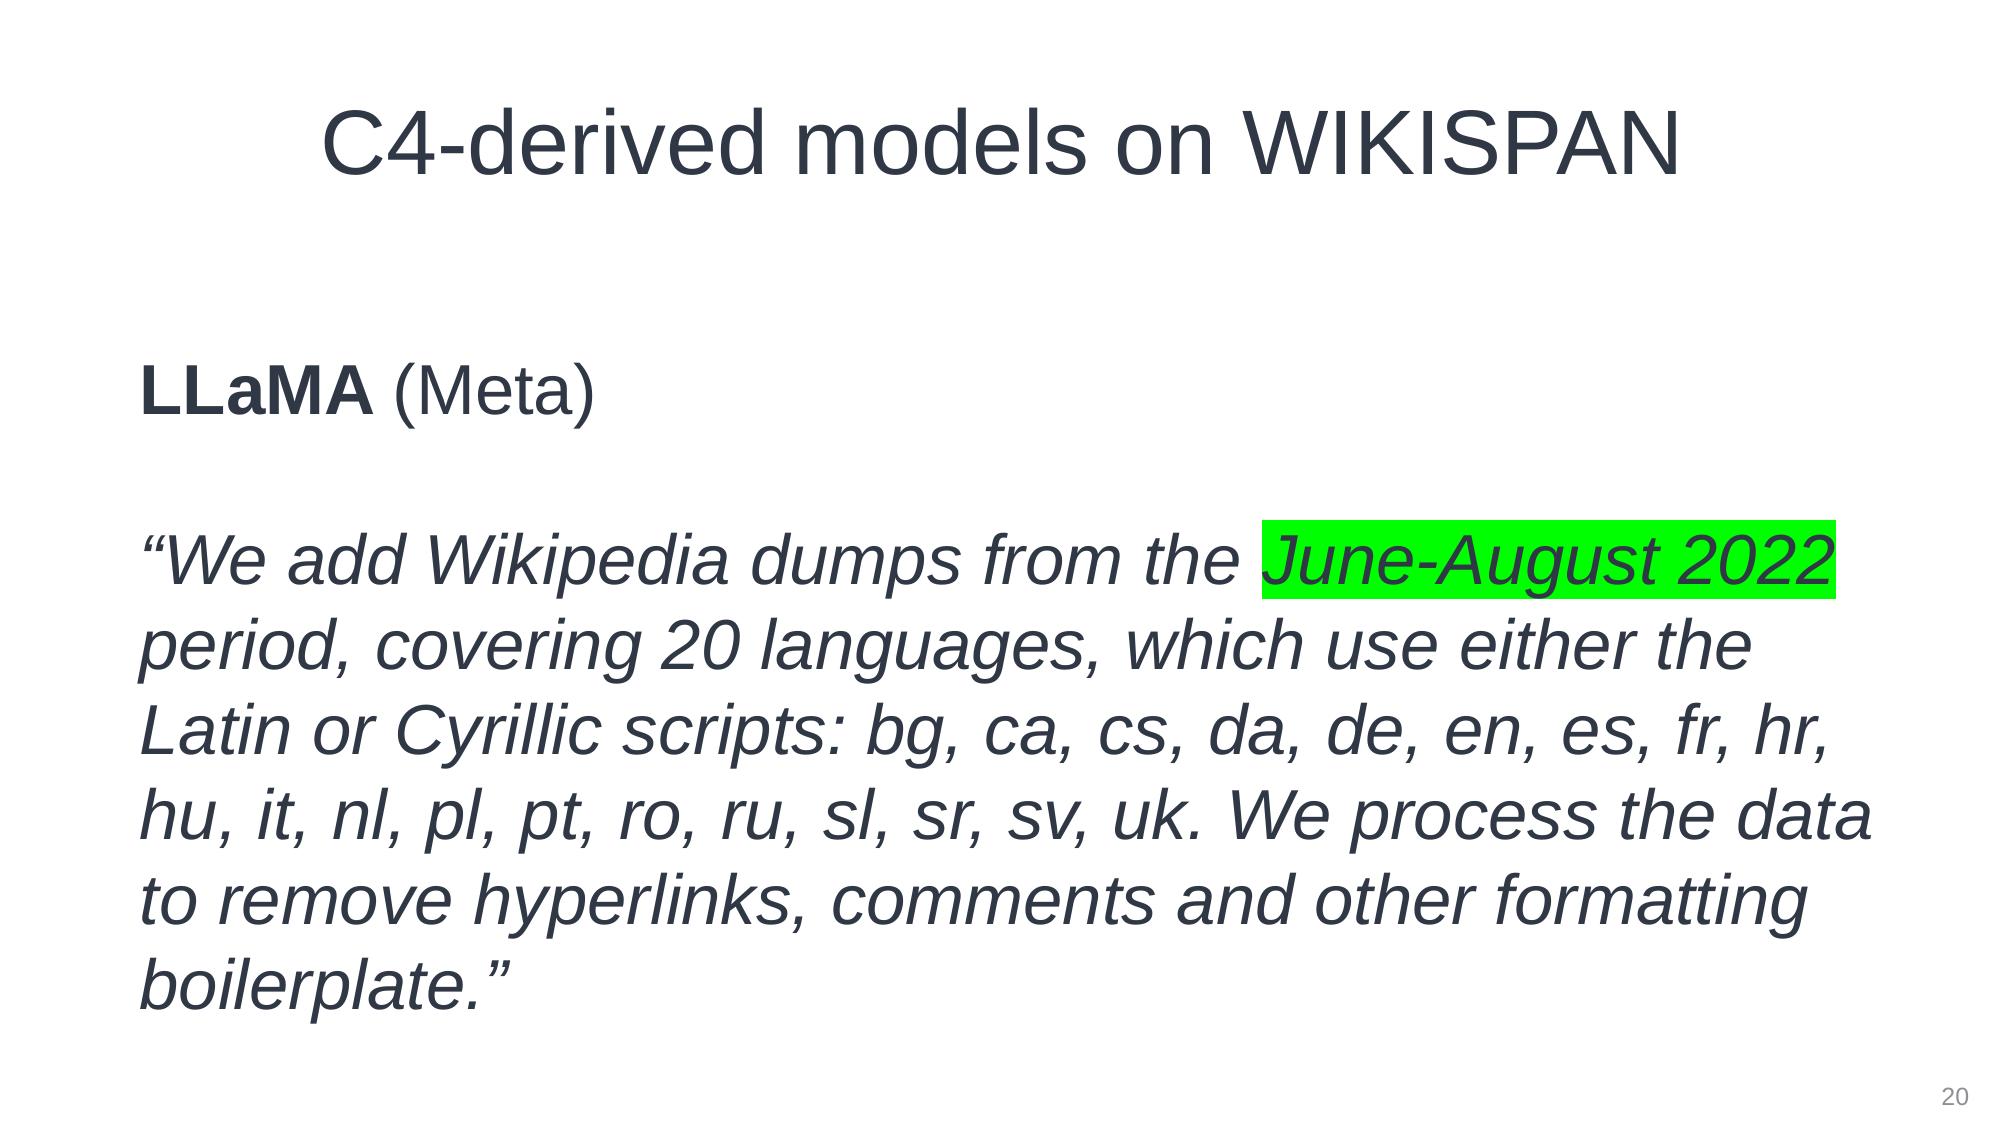

# C4-derived models on WIKISPAN
LLaMA (Meta)
“We add Wikipedia dumps from the June-August 2022 period, covering 20 languages, which use either the Latin or Cyrillic scripts: bg, ca, cs, da, de, en, es, fr, hr, hu, it, nl, pl, pt, ro, ru, sl, sr, sv, uk. We process the data to remove hyperlinks, comments and other formatting boilerplate.”

20